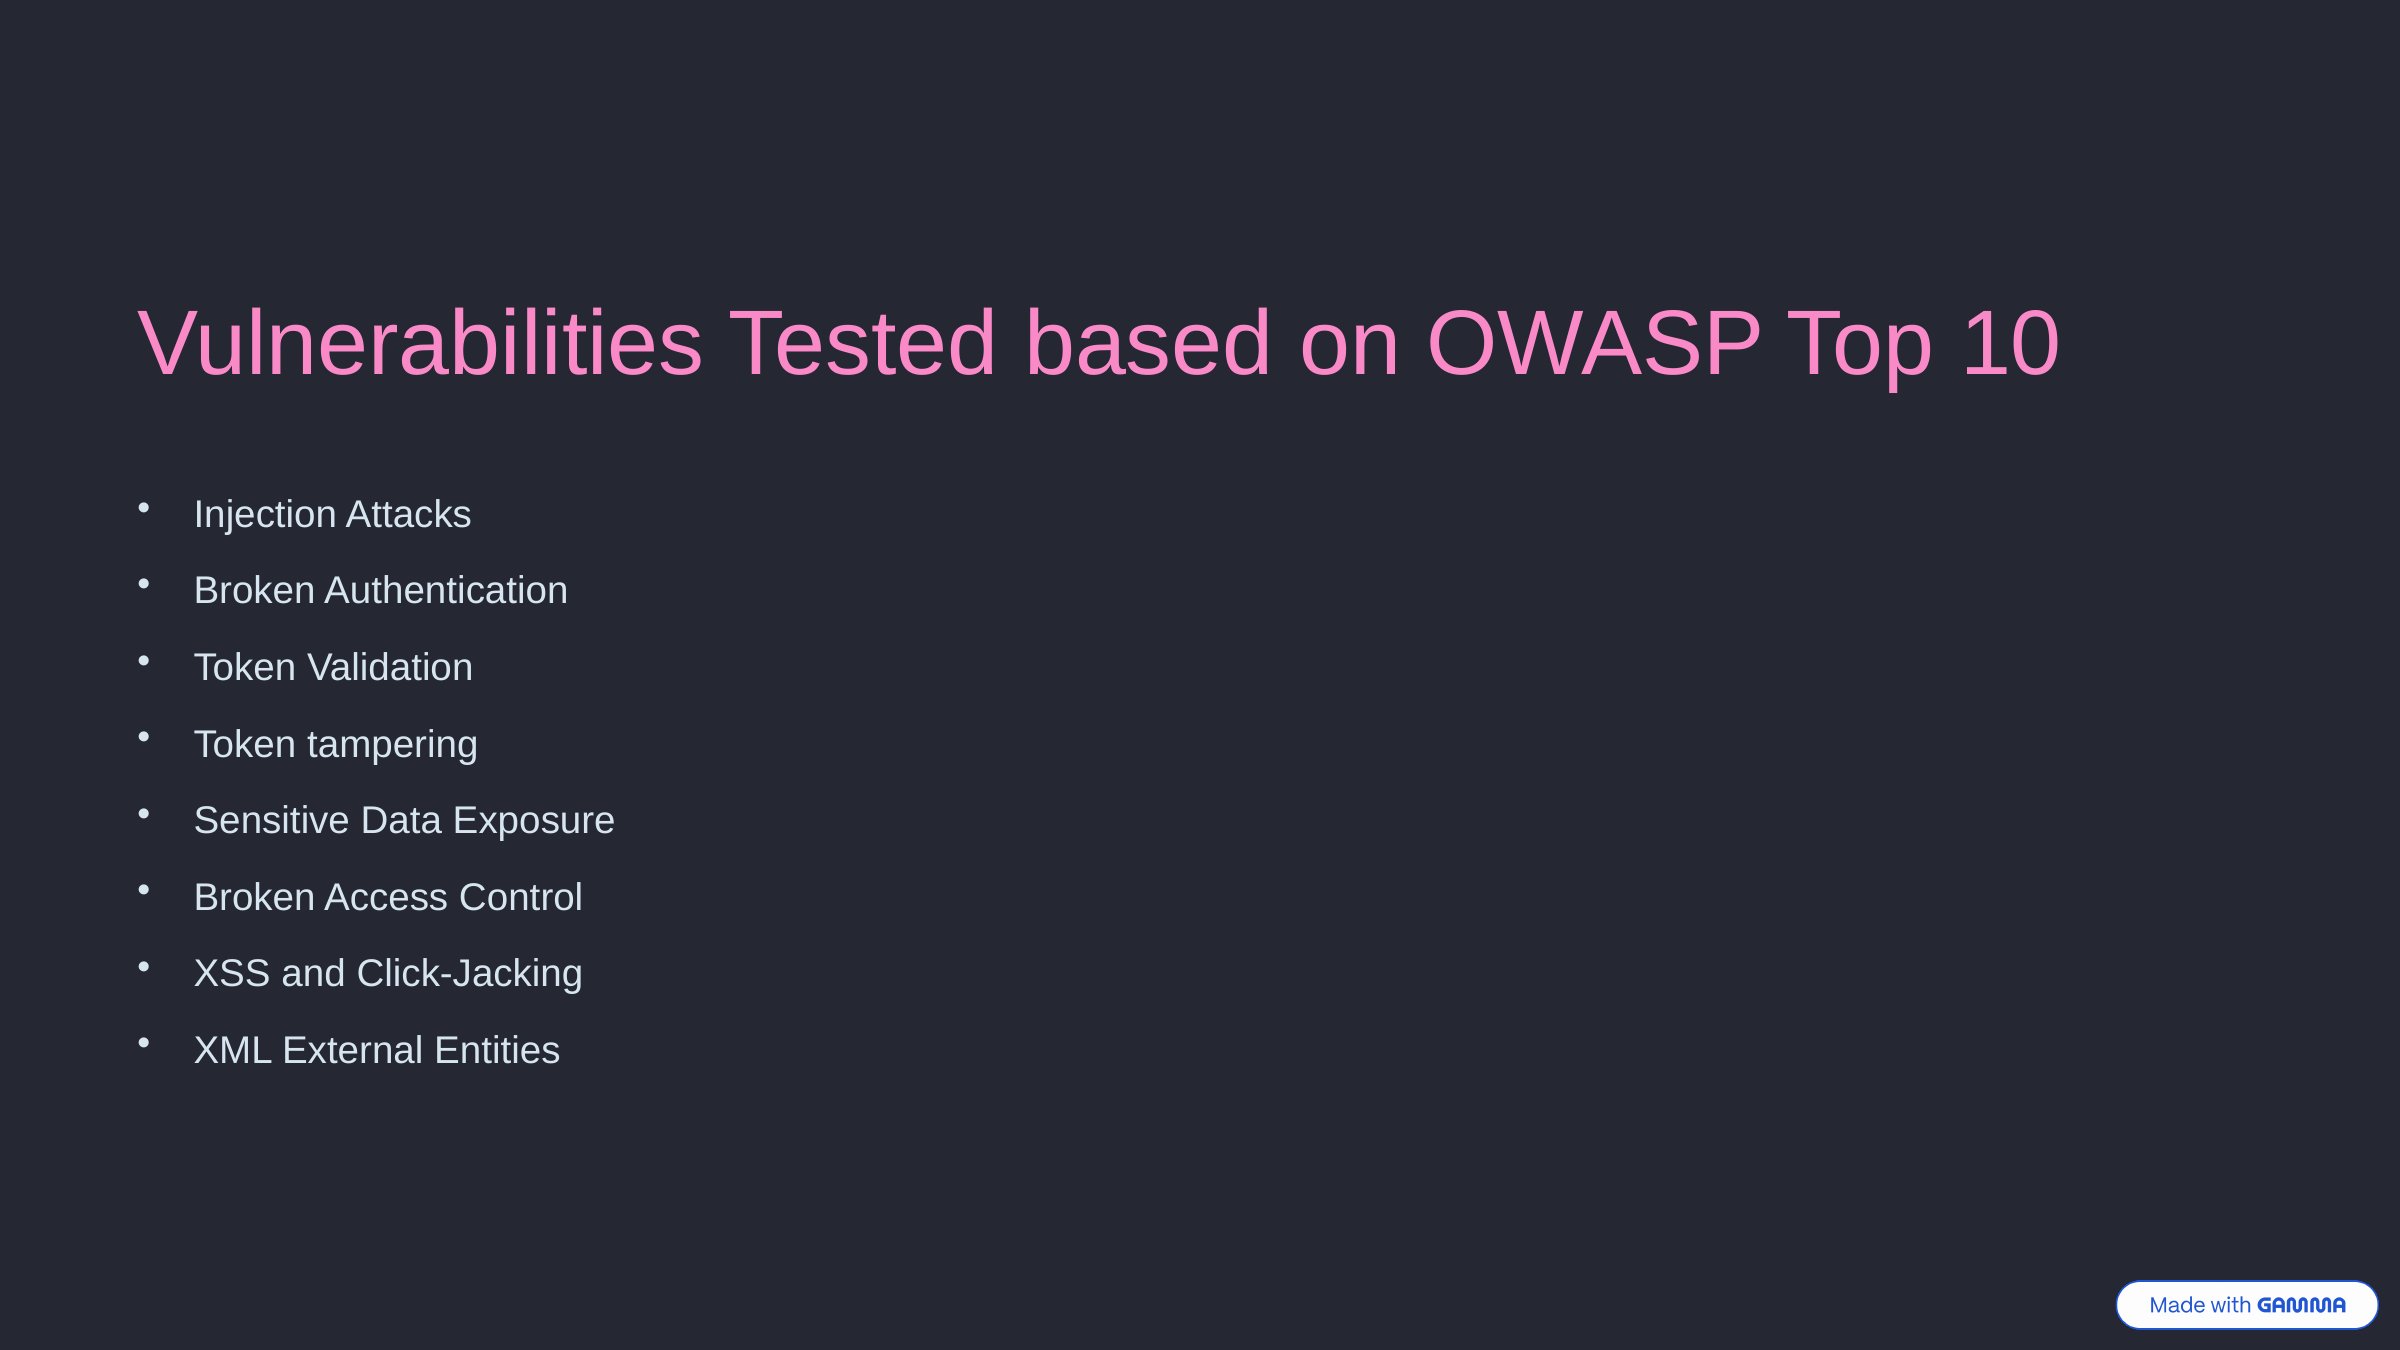

Vulnerabilities Tested based on OWASP Top 10
Injection Attacks
Broken Authentication
Token Validation
Token tampering
Sensitive Data Exposure
Broken Access Control
XSS and Click-Jacking
XML External Entities